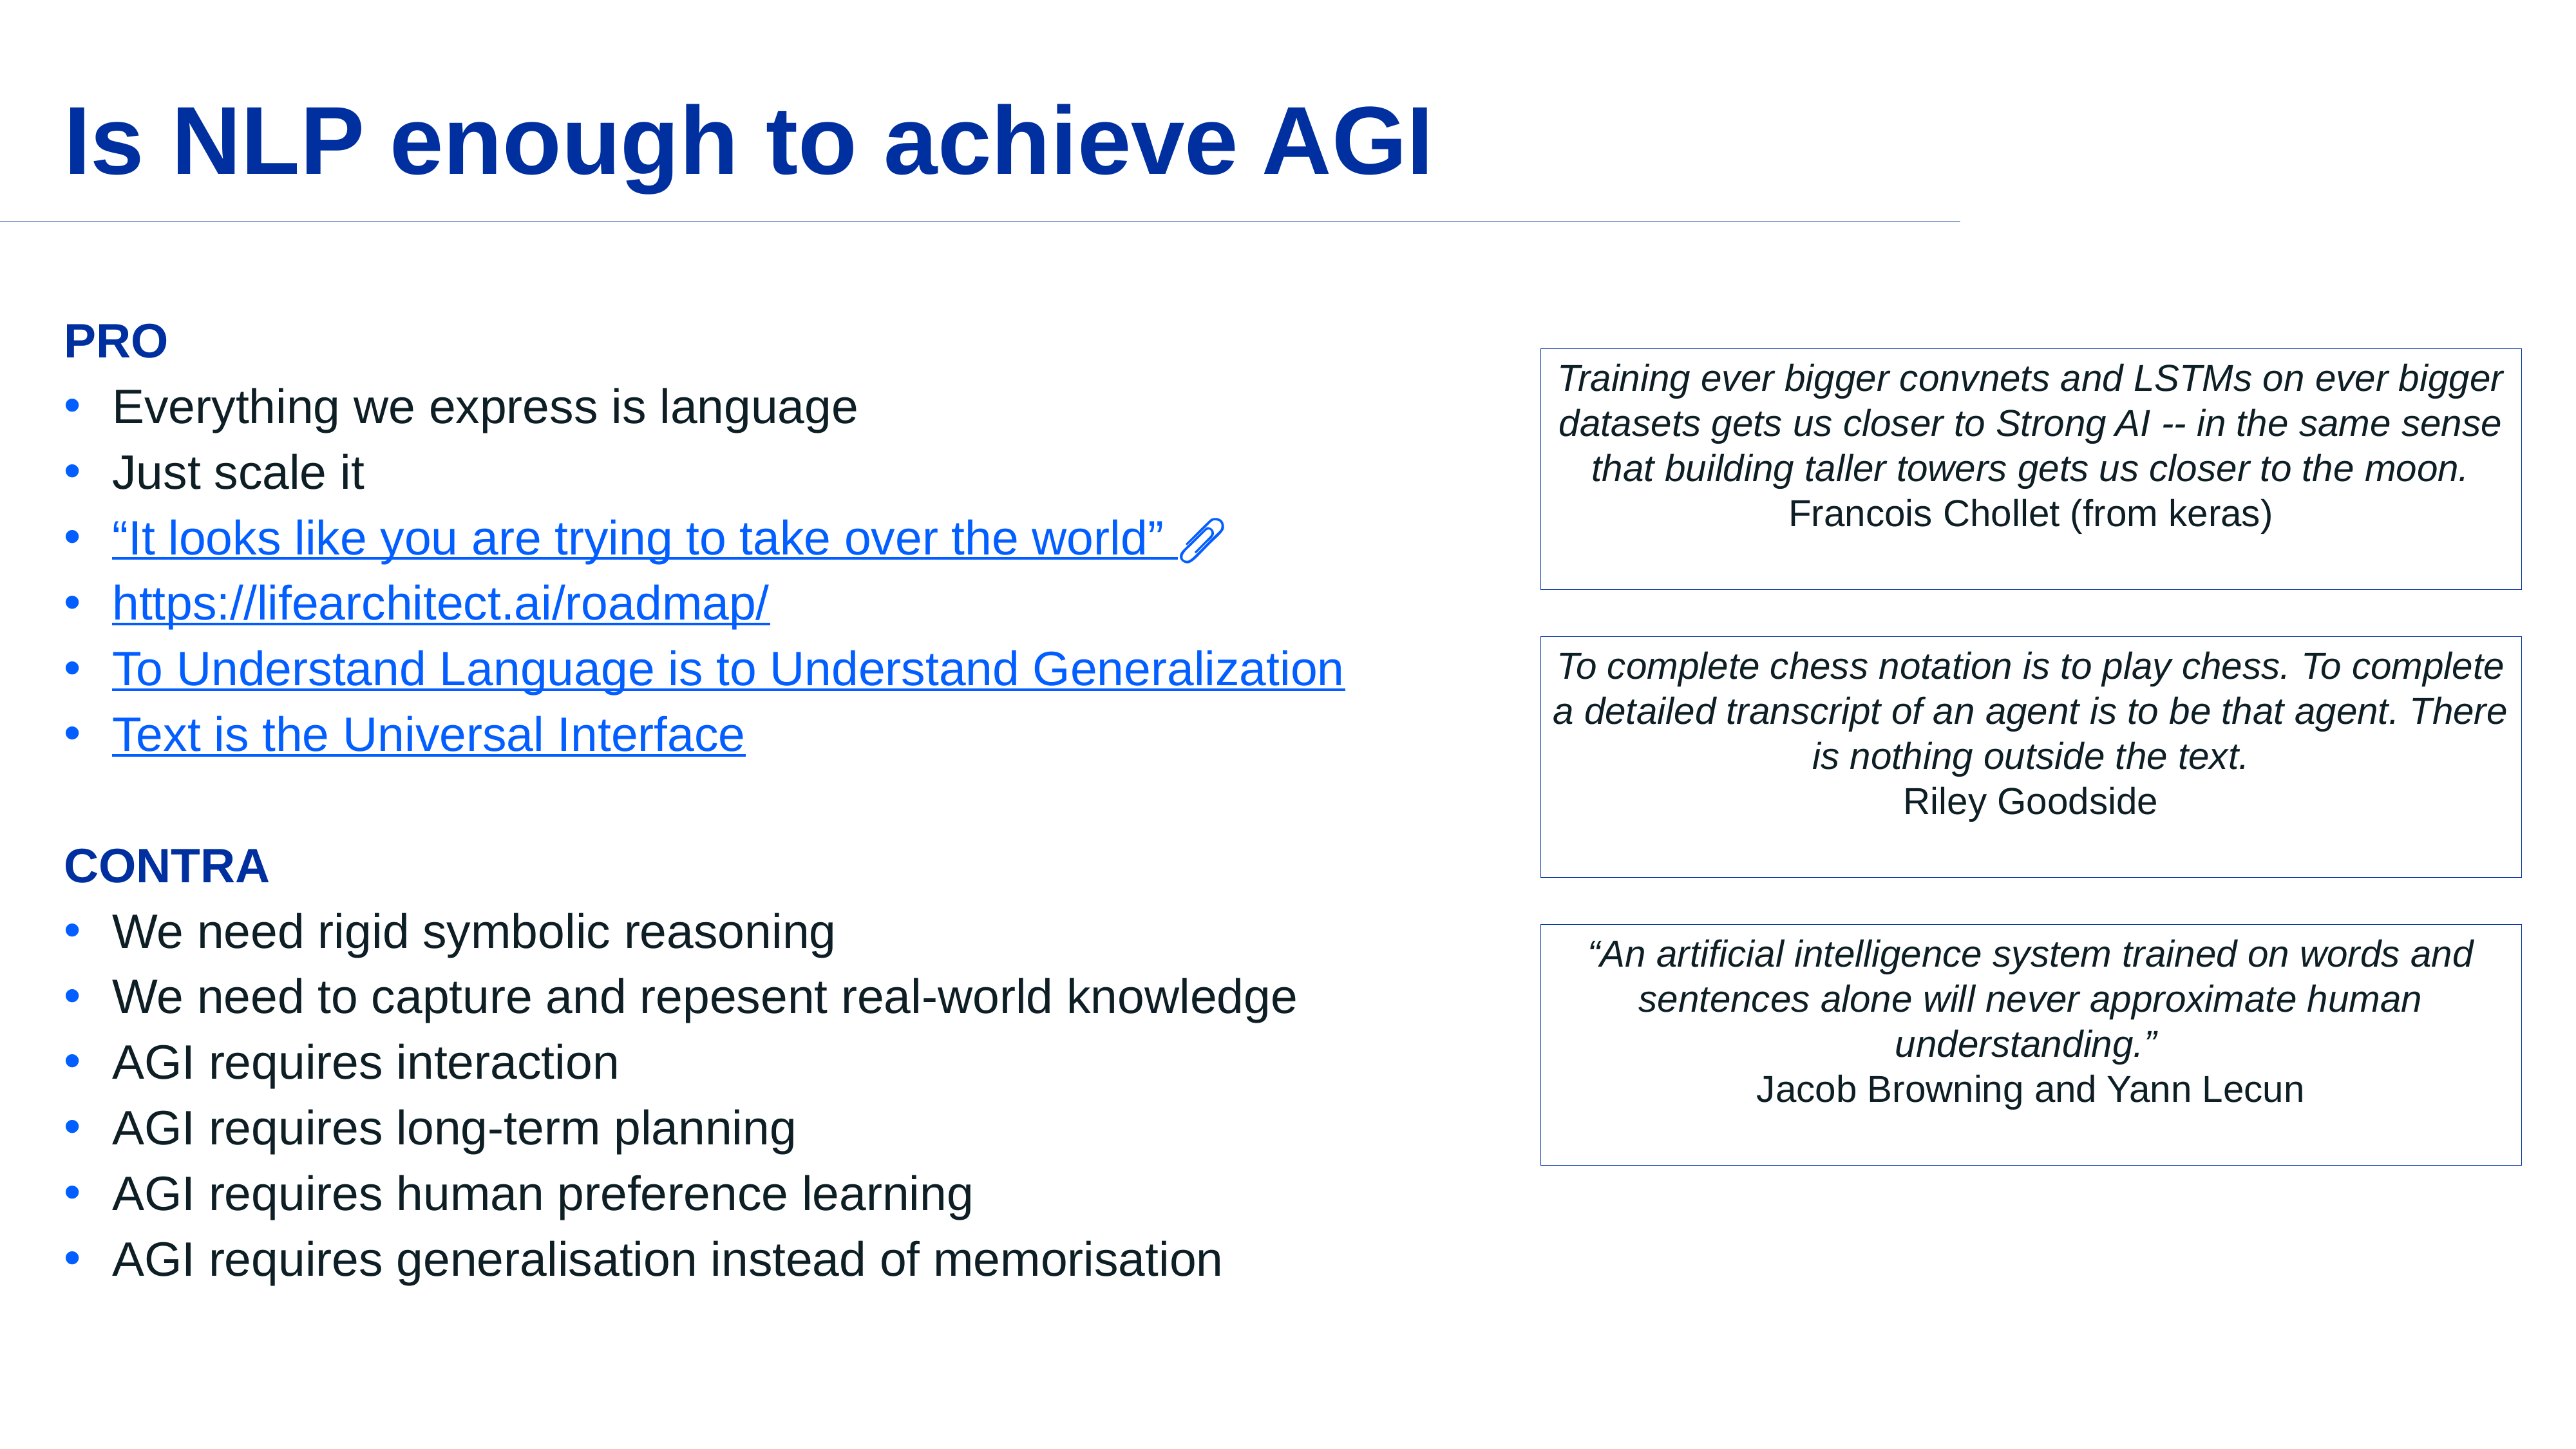

# Is NLP enough to achieve AGI

PRO
Everything we express is language
Just scale it
“It looks like you are trying to take over the world” 📎
https://lifearchitect.ai/roadmap/
To Understand Language is to Understand Generalization
Text is the Universal Interface

CONTRA
We need rigid symbolic reasoning
We need to capture and repesent real-world knowledge
AGI requires interaction
AGI requires long-term planning
AGI requires human preference learning
AGI requires generalisation instead of memorisation

Training ever bigger convnets and LSTMs on ever bigger datasets gets us closer to Strong AI -- in the same sense that building taller towers gets us closer to the moon.
Francois Chollet (from keras)

To complete chess notation is to play chess. To complete a detailed transcript of an agent is to be that agent. There is nothing outside the text.
Riley Goodside

“An artificial intelligence system trained on words and sentences alone will never approximate human understanding.”
Jacob Browning and Yann Lecun